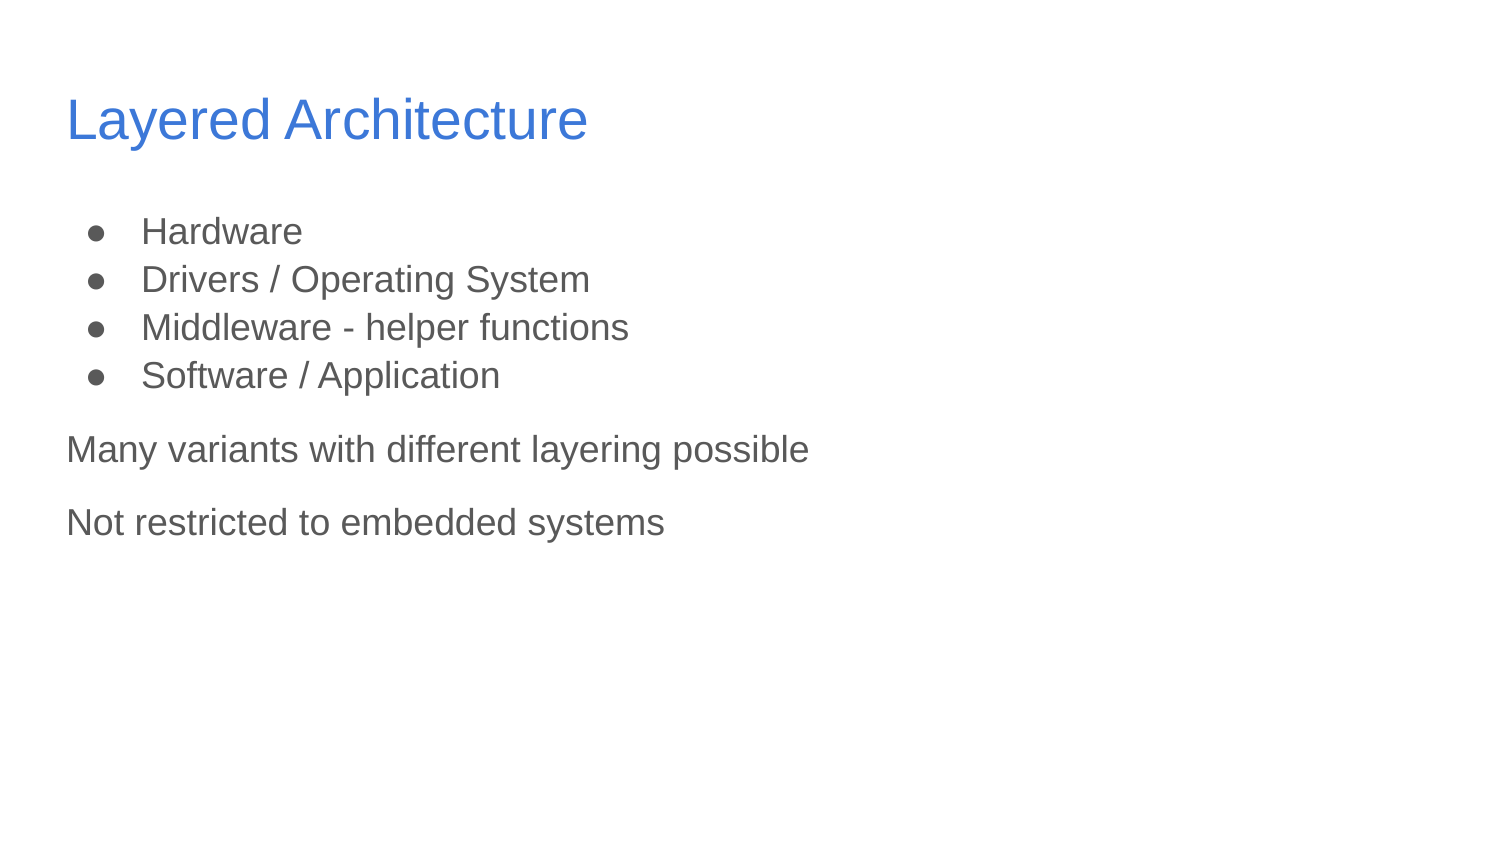

# Layered Architecture
Hardware
Drivers / Operating System
Middleware - helper functions
Software / Application
Many variants with different layering possible
Not restricted to embedded systems